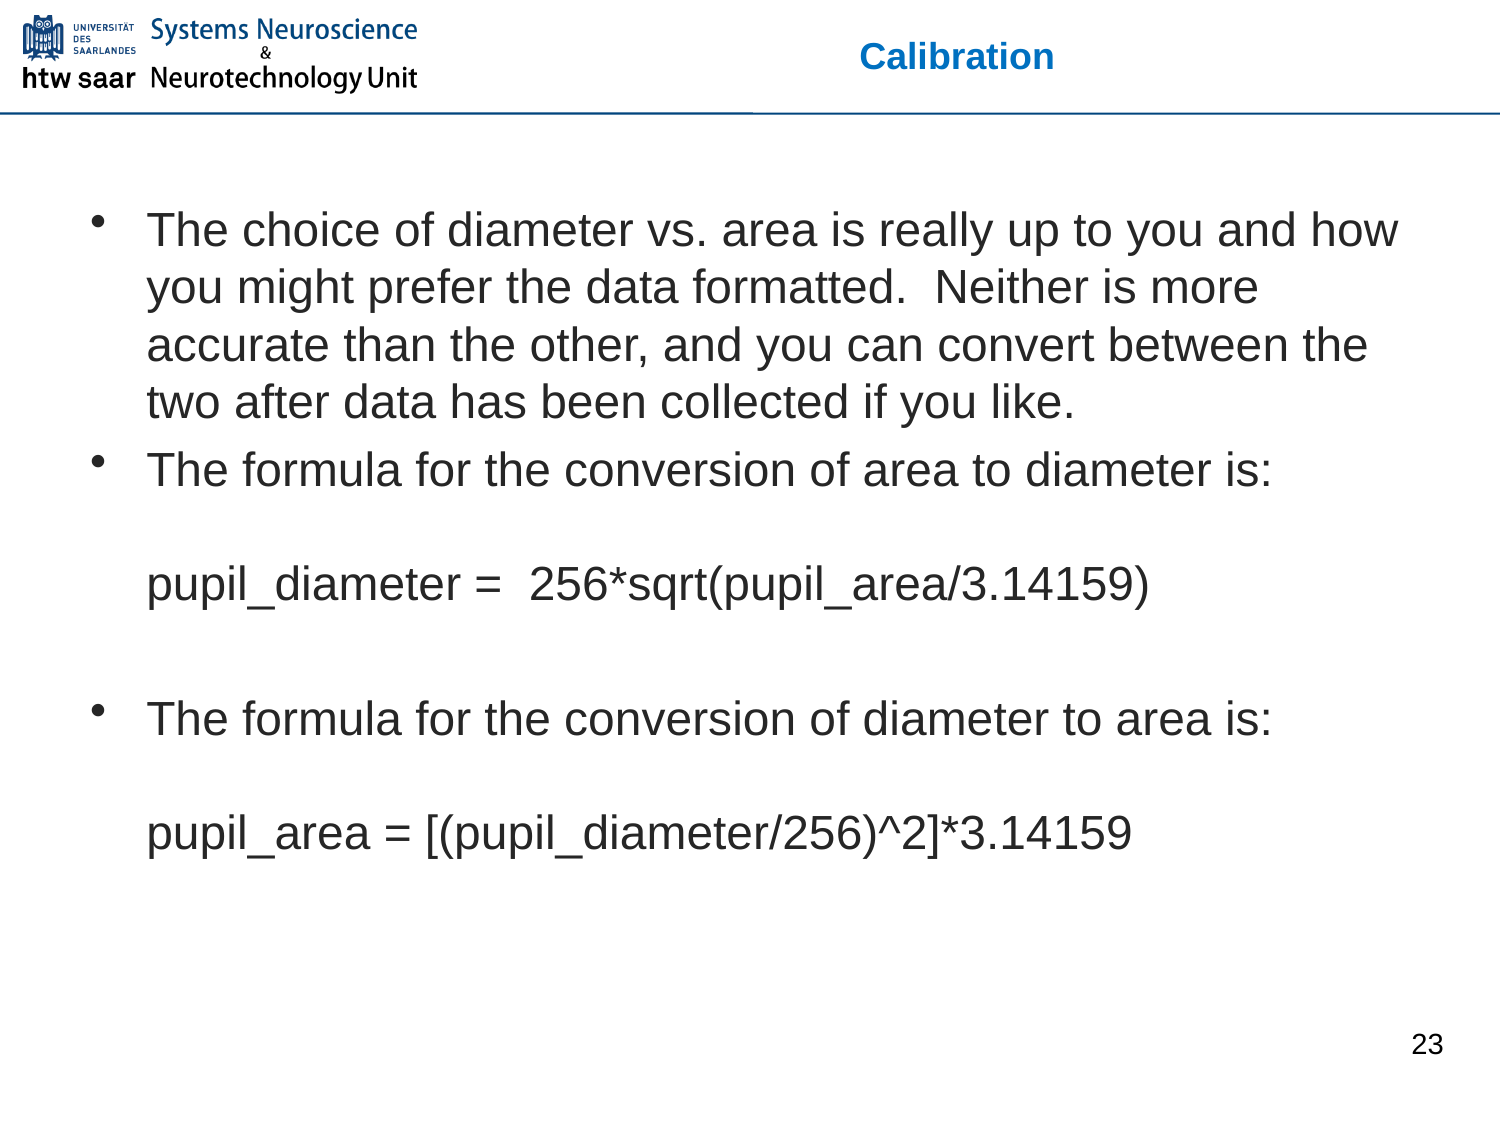

# Calibration
The choice of diameter vs. area is really up to you and how you might prefer the data formatted.  Neither is more accurate than the other, and you can convert between the two after data has been collected if you like.
The formula for the conversion of area to diameter is:
 
pupil_diameter =  256*sqrt(pupil_area/3.14159)

The formula for the conversion of diameter to area is:
 
pupil_area = [(pupil_diameter/256)^2]*3.14159
23